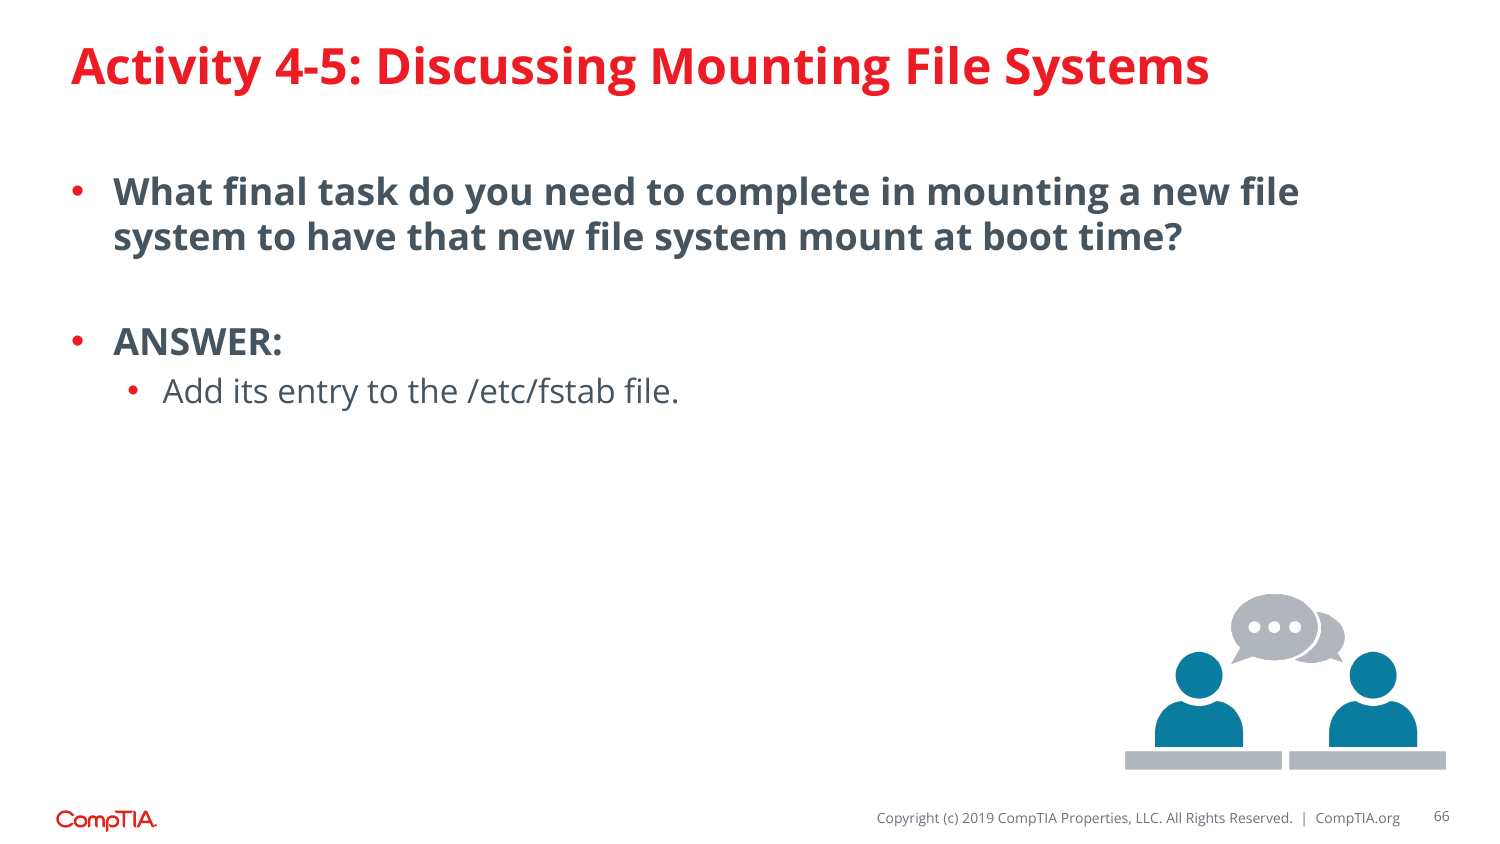

# Activity 4-5: Discussing Mounting File Systems
What final task do you need to complete in mounting a new file system to have that new file system mount at boot time?

ANSWER:
Add its entry to the /etc/fstab file.

66